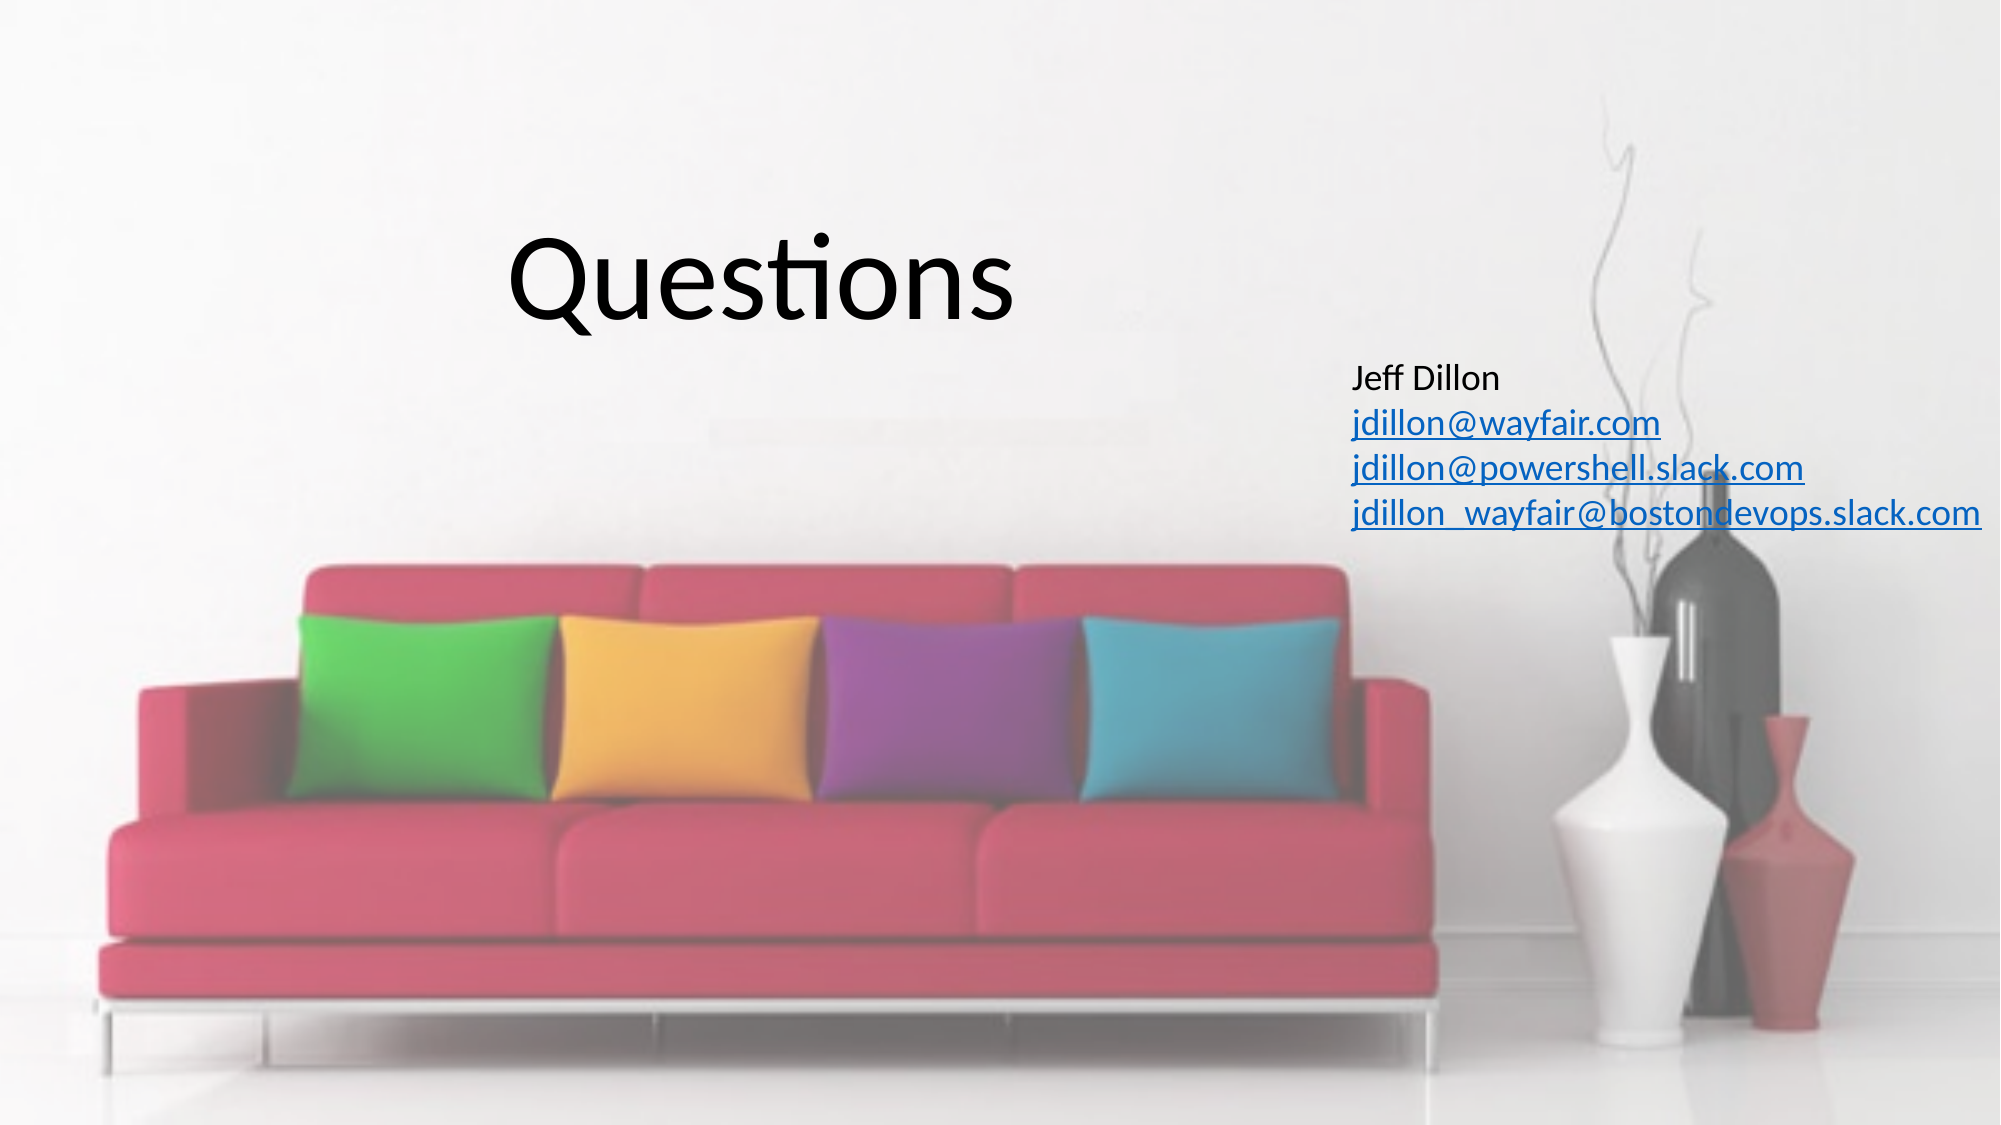

# Questions
Jeff Dillon
jdillon@wayfair.com
jdillon@powershell.slack.com
jdillon_wayfair@bostondevops.slack.com